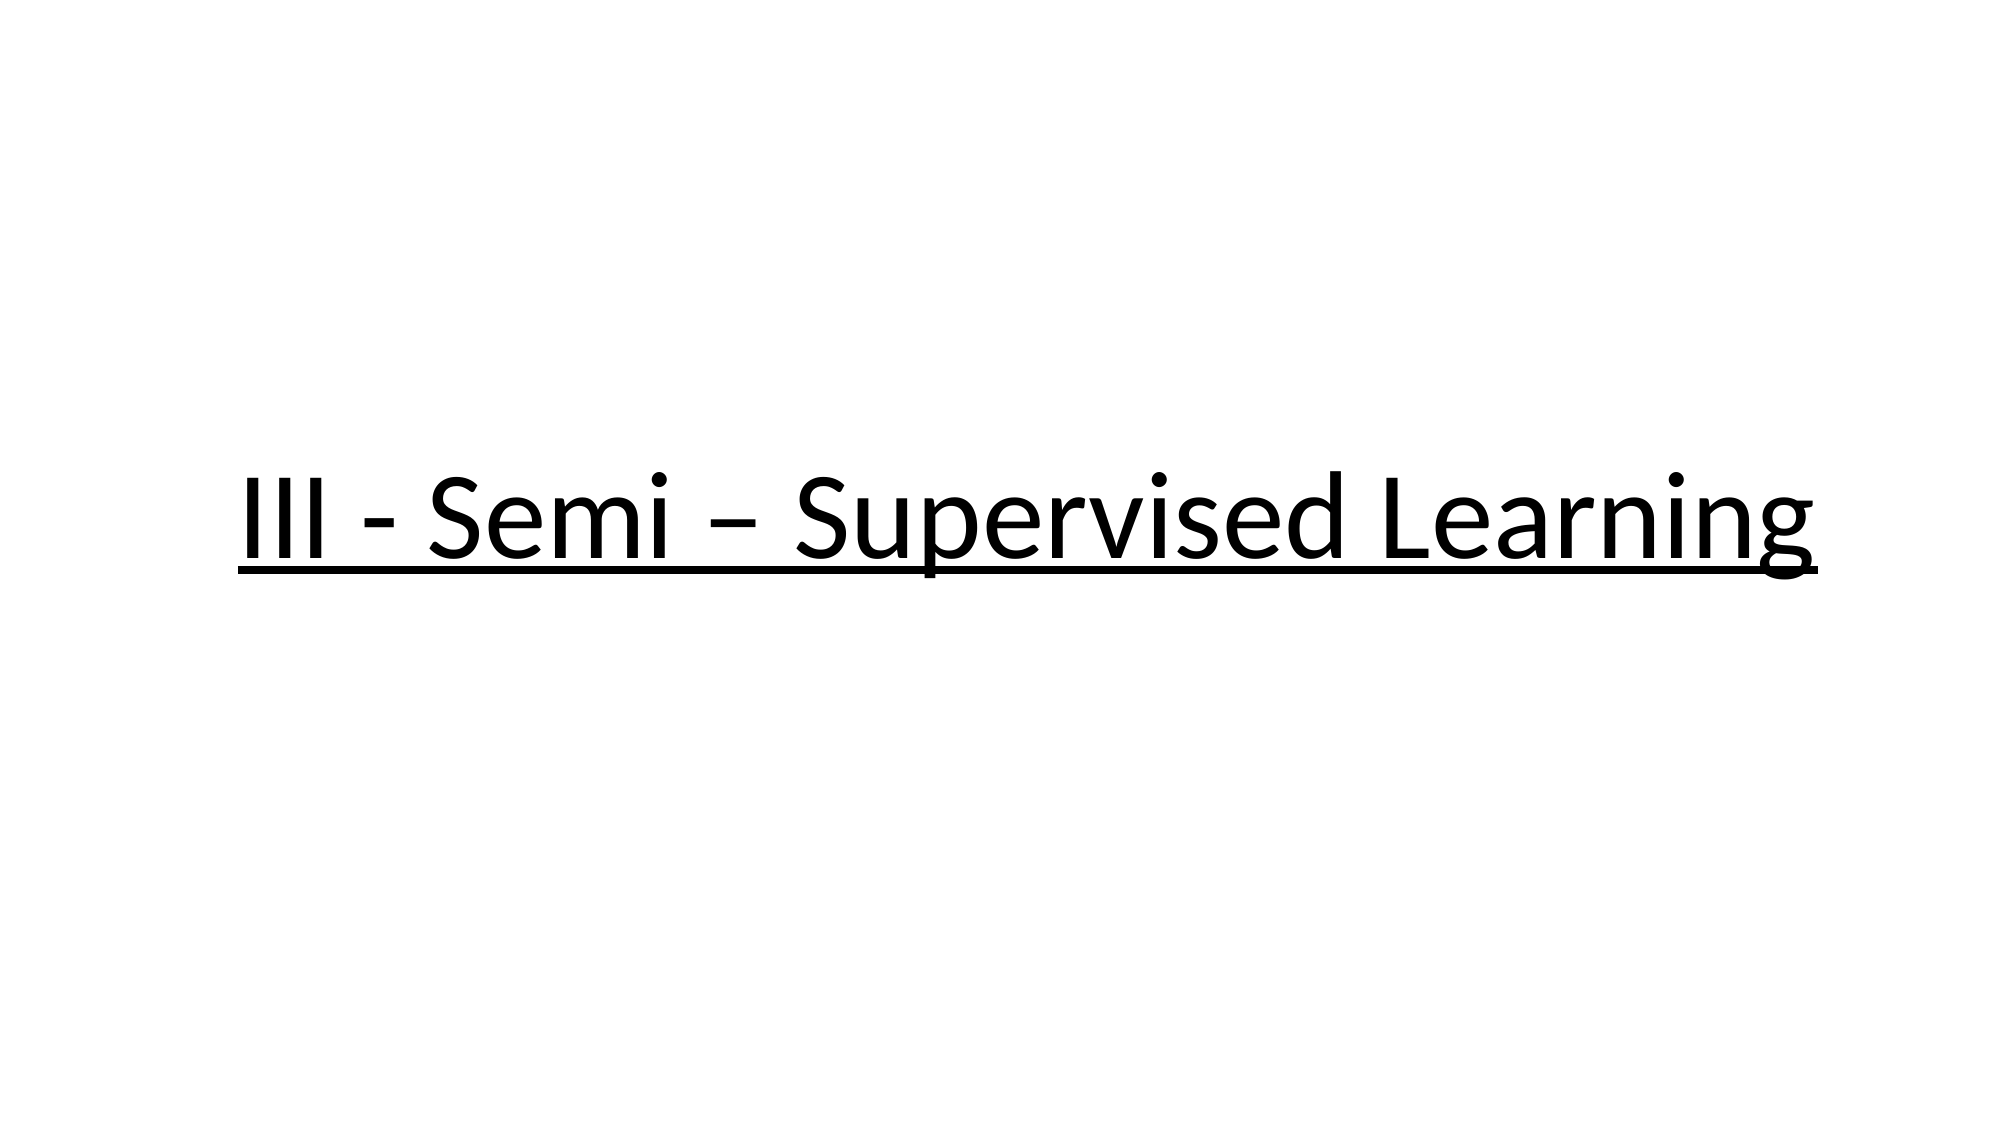

# III - Semi – Supervised Learning